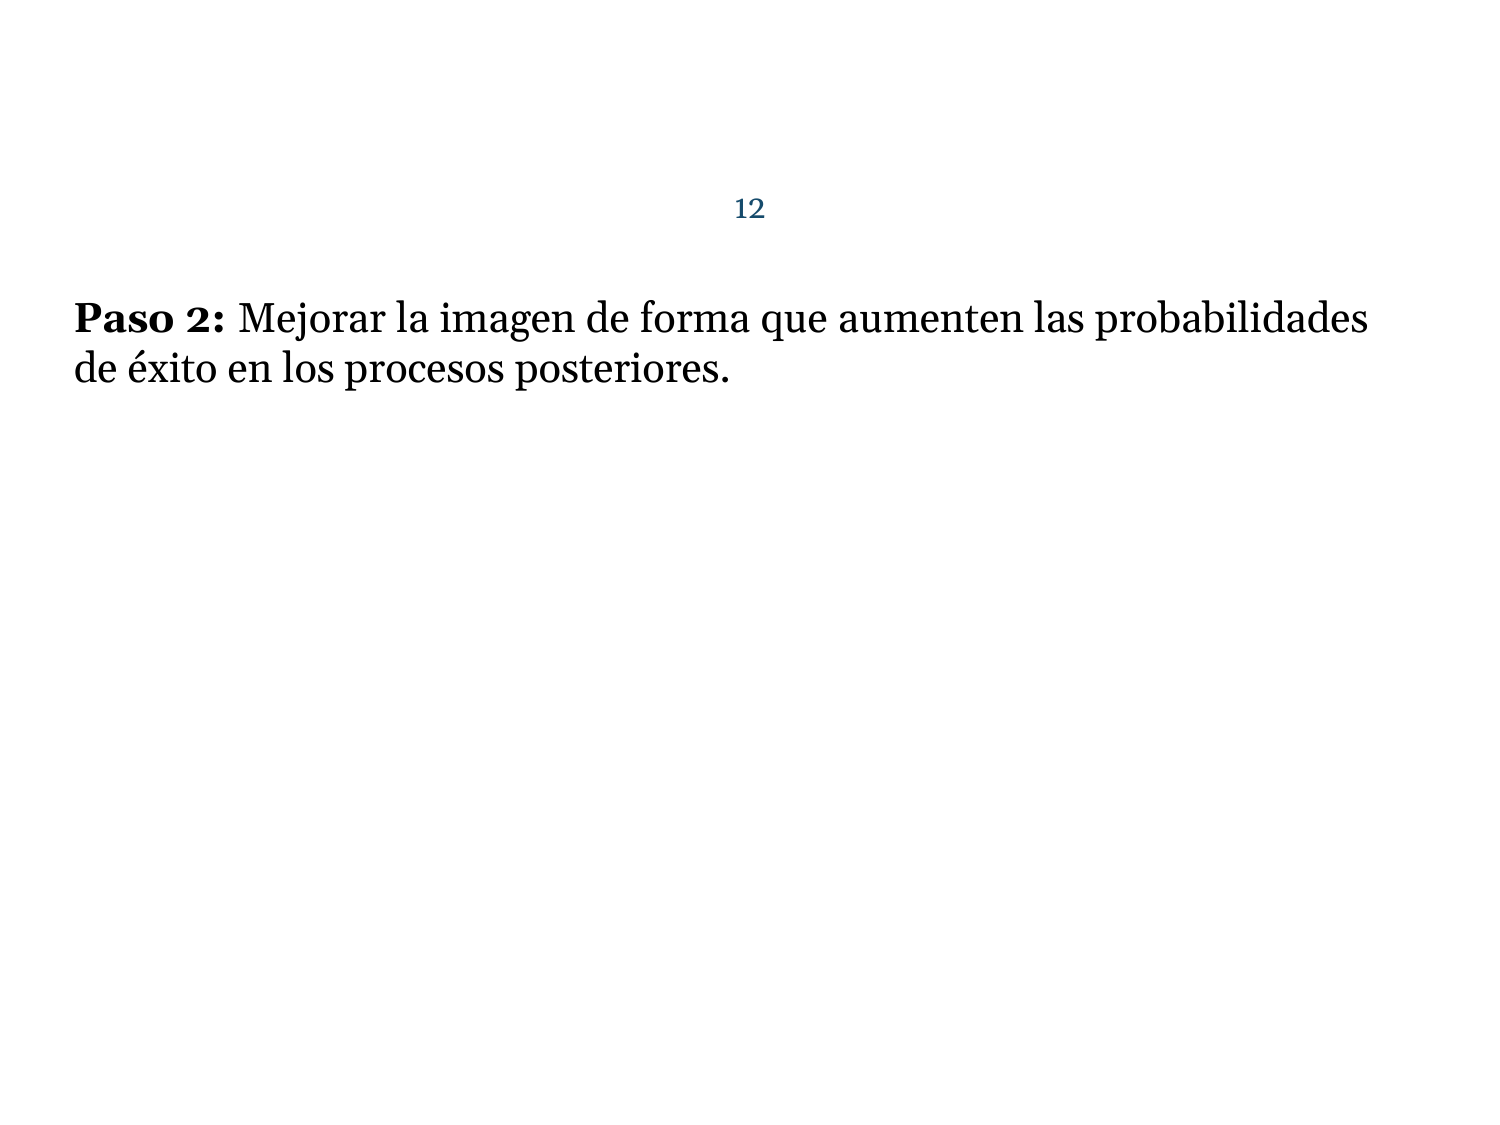

12

Paso 2: Mejorar la imagen de forma que aumenten las probabilidades
de éxito en los procesos posteriores.